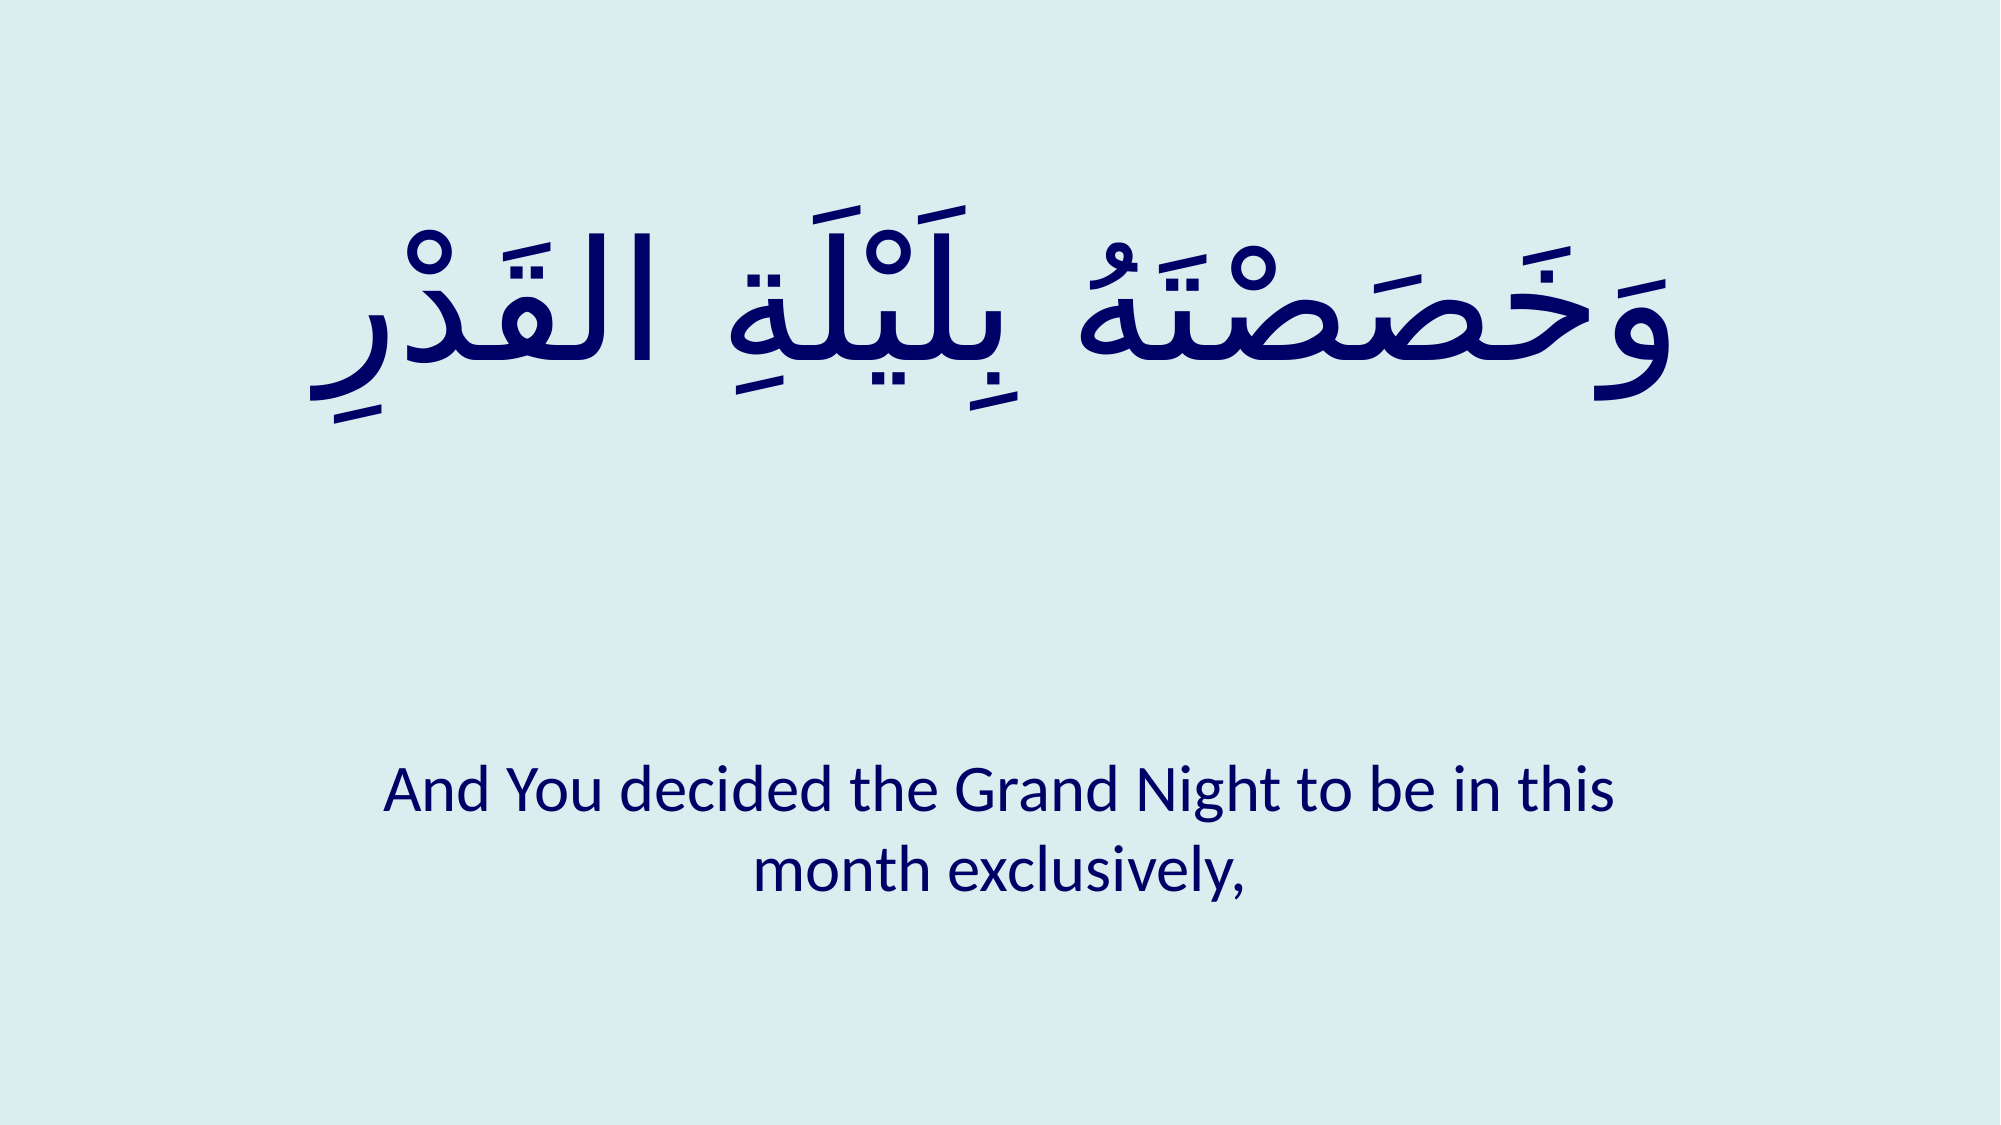

# وَخَصَصْتَهُ بِلَيْلَةِ القَدْرِ
And You decided the Grand Night to be in this month exclusively,